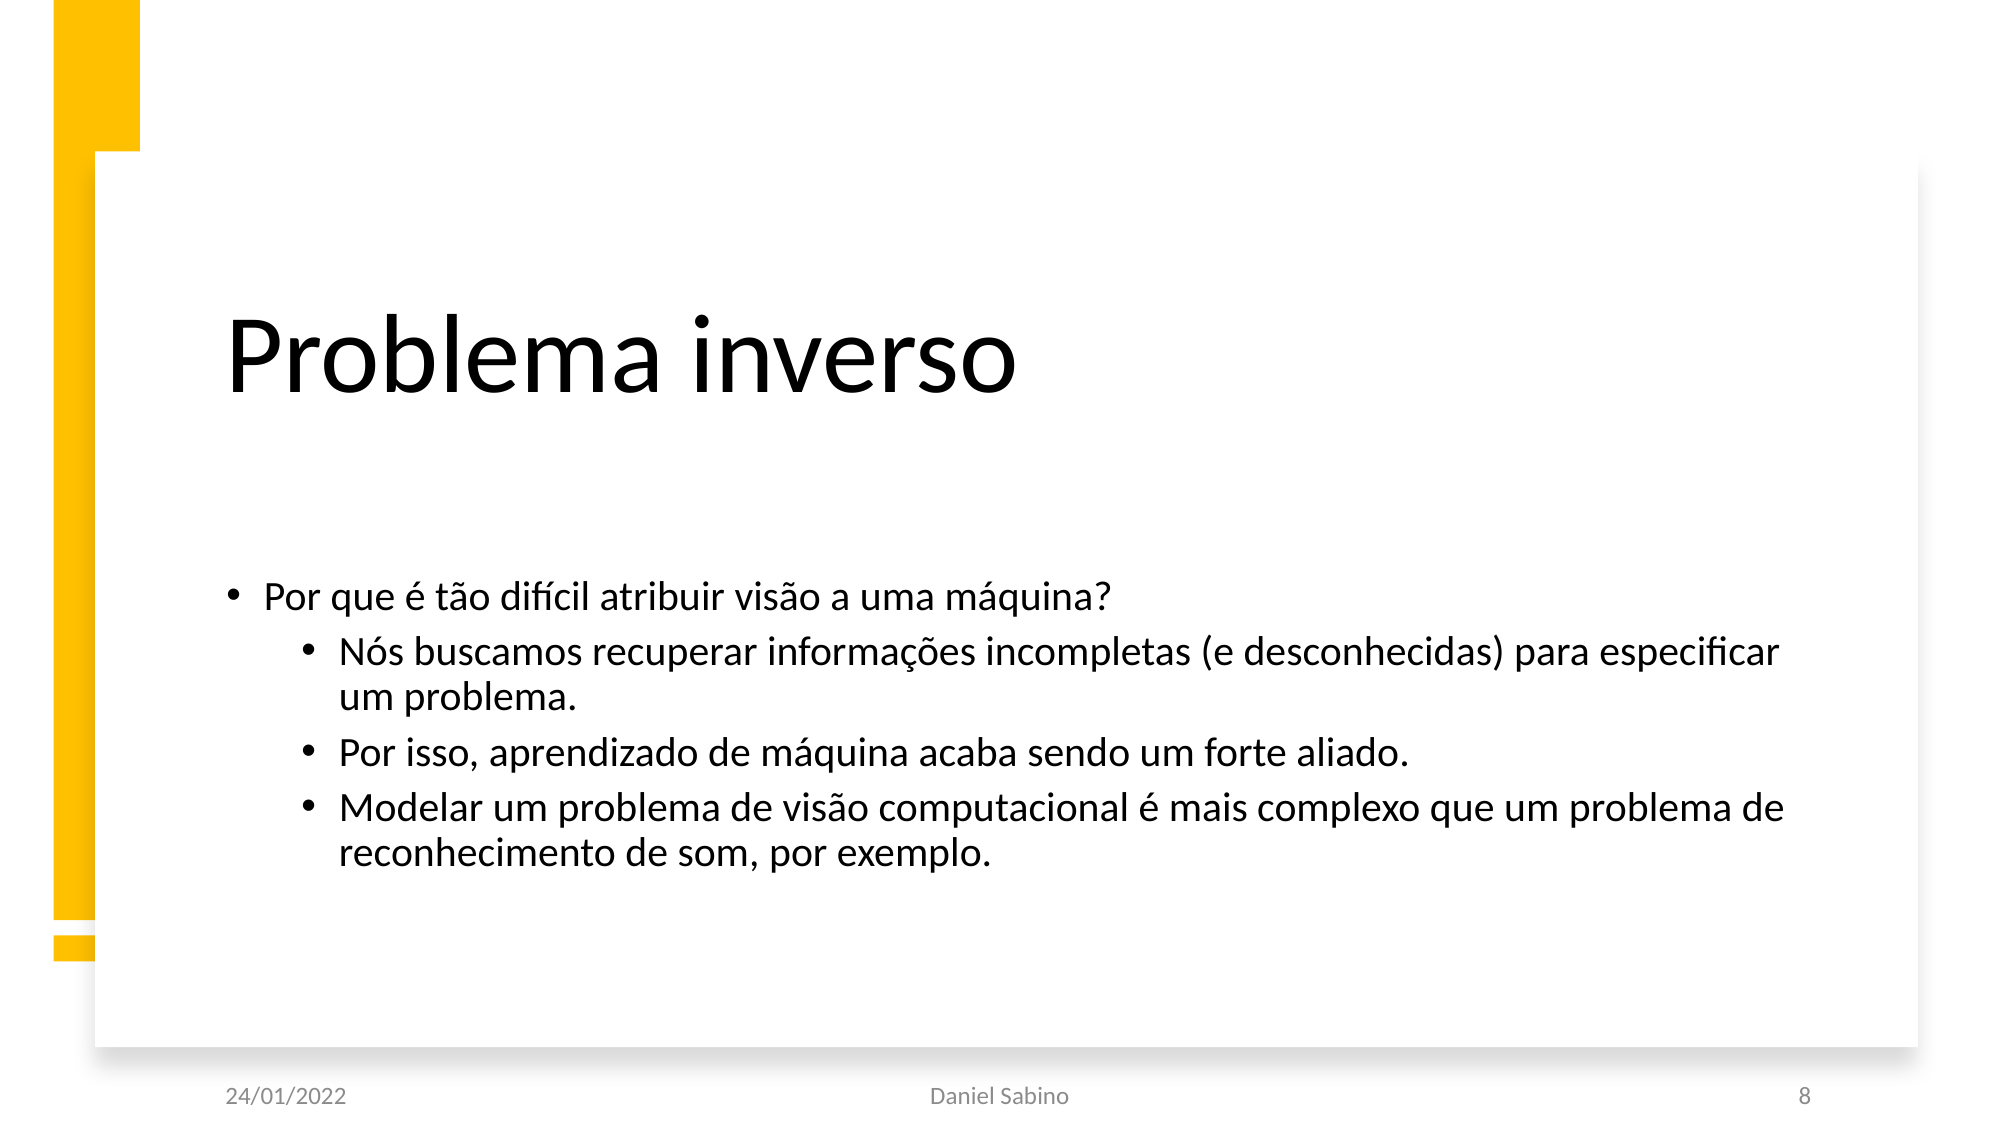

# Problema inverso

Por que é tão difícil atribuir visão a uma máquina?
Nós buscamos recuperar informações incompletas (e desconhecidas) para especificar um problema.
Por isso, aprendizado de máquina acaba sendo um forte aliado.
Modelar um problema de visão computacional é mais complexo que um problema de reconhecimento de som, por exemplo.
24/01/2022
Daniel Sabino
8